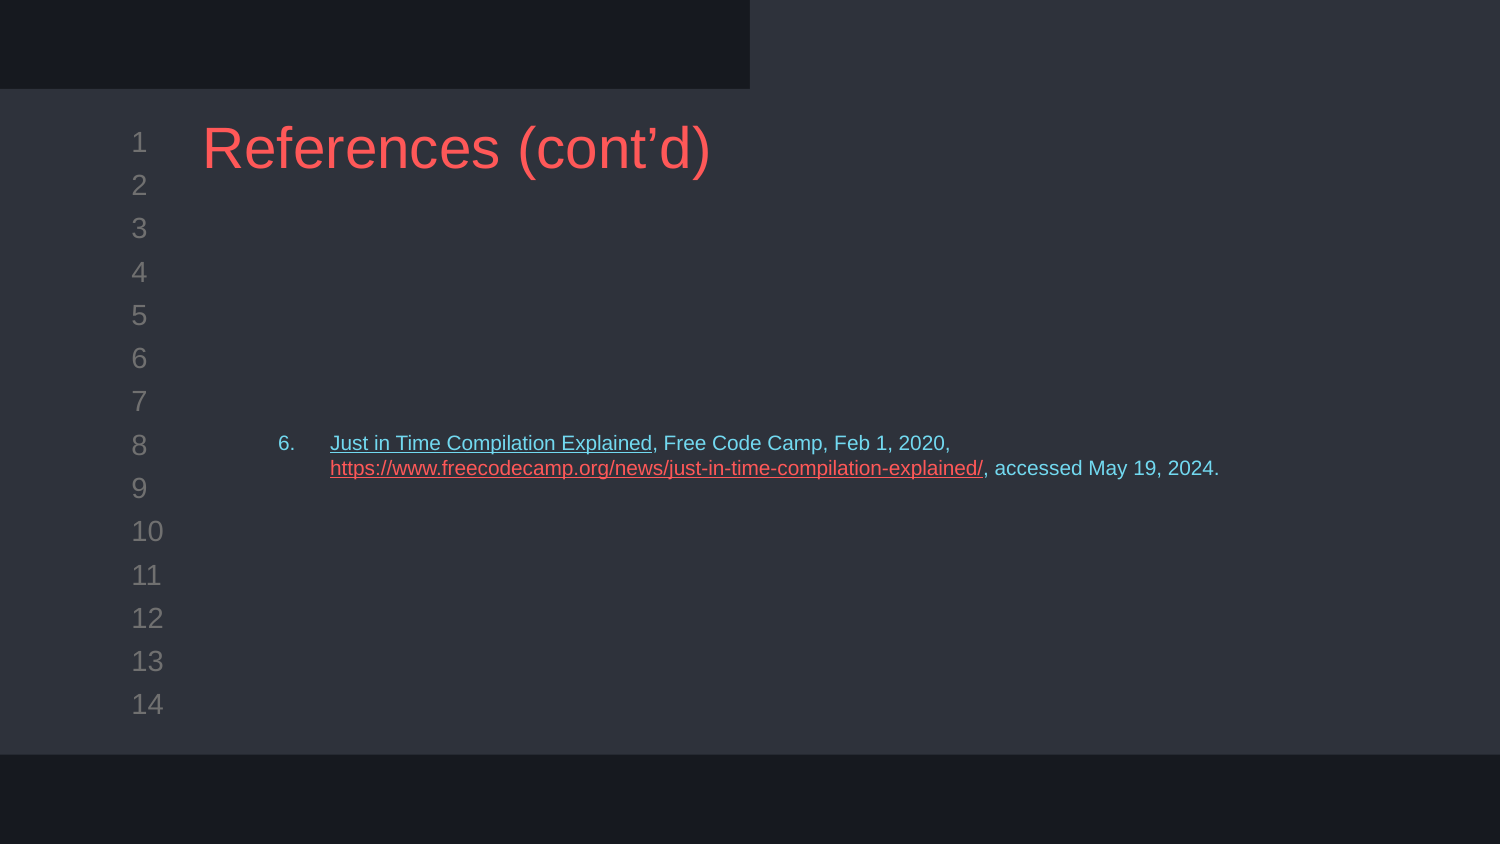

# References (cont’d)
Just in Time Compilation Explained, Free Code Camp, Feb 1, 2020, https://www.freecodecamp.org/news/just-in-time-compilation-explained/, accessed May 19, 2024.